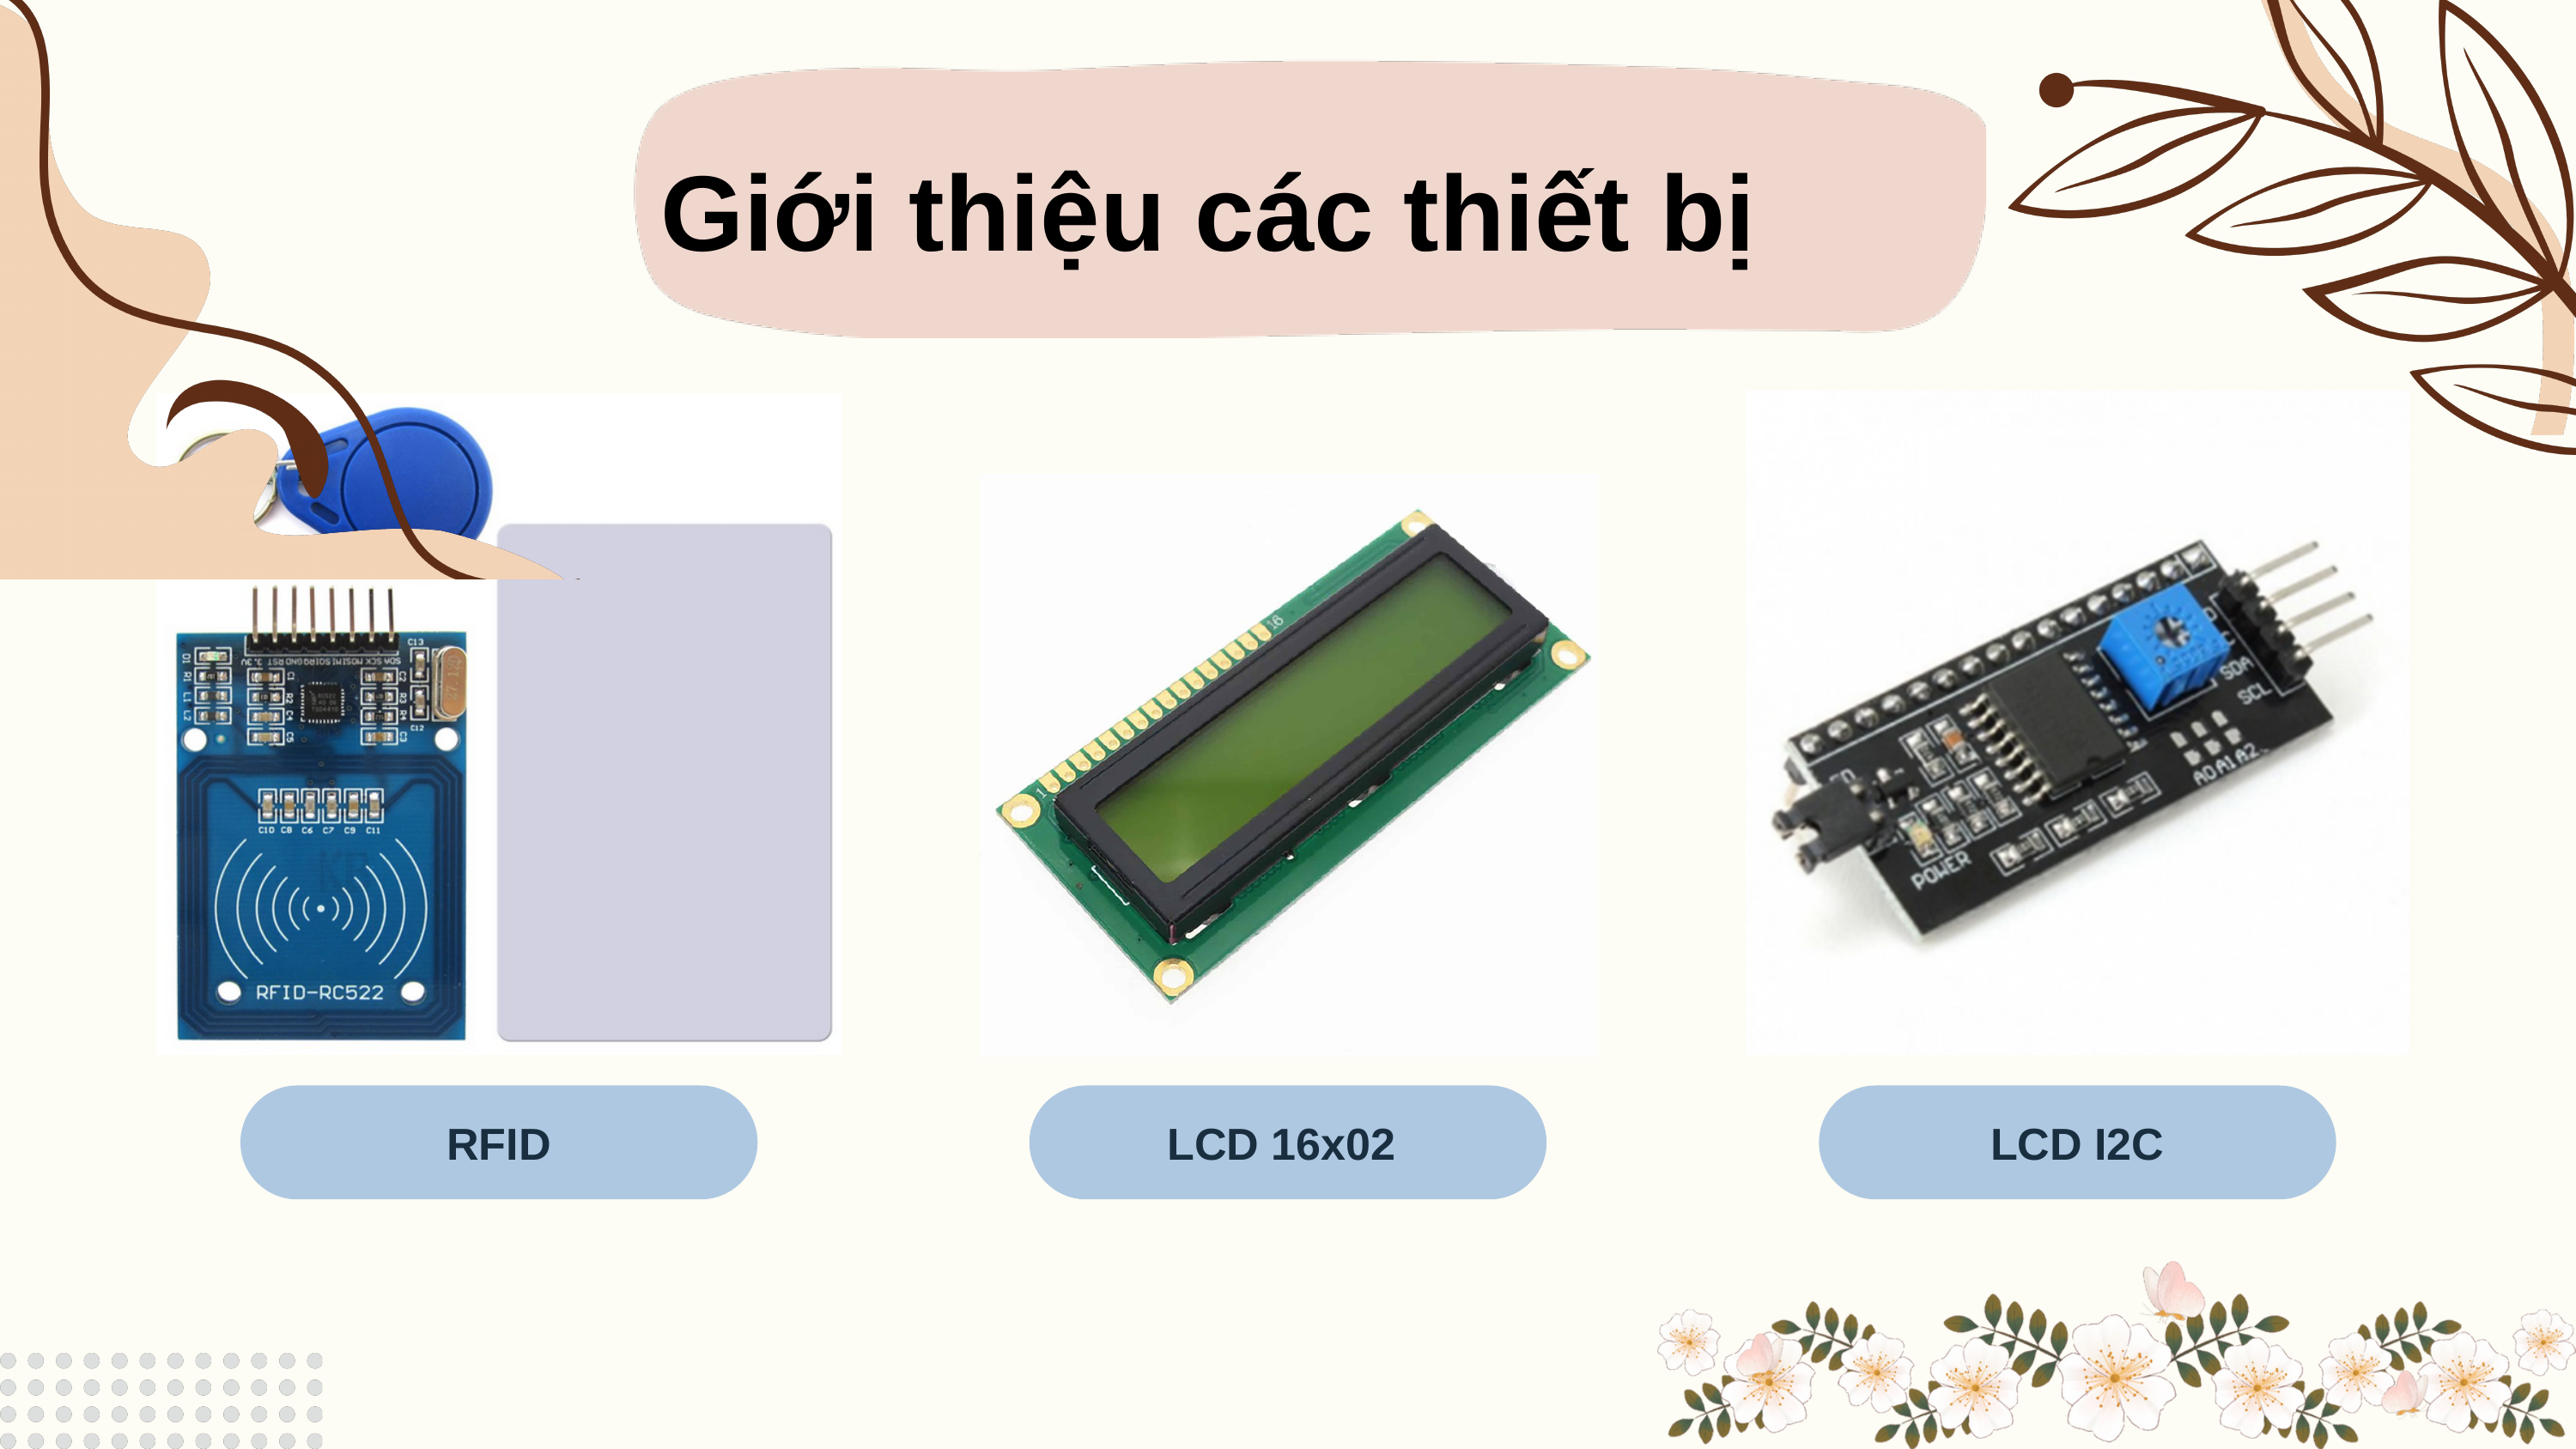

Giới thiệu các thiết bị

RFID
LCD 16x02
LCD I2C